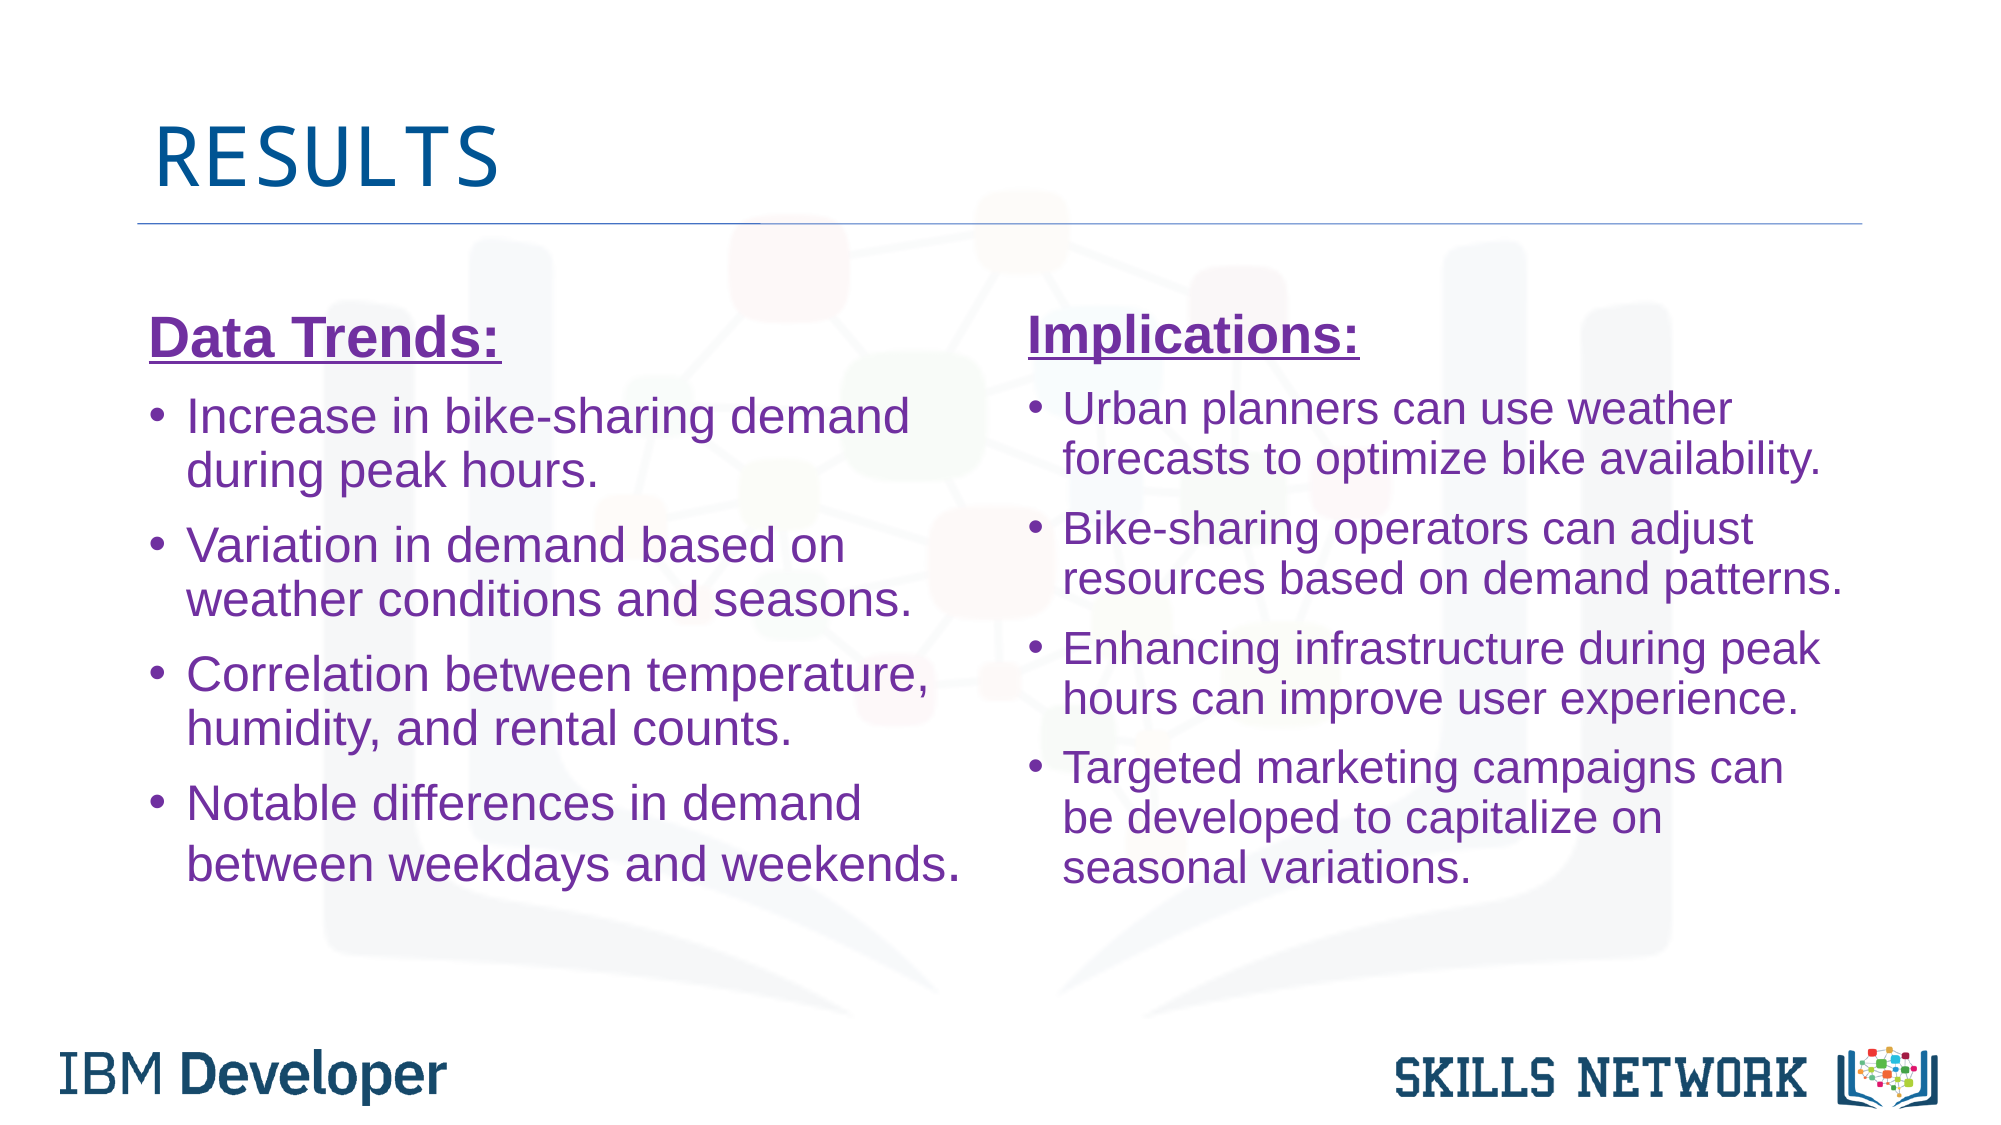

# RESULTS
Data Trends:
Increase in bike-sharing demand during peak hours.
Variation in demand based on weather conditions and seasons.
Correlation between temperature, humidity, and rental counts.
Notable differences in demand between weekdays and weekends.
Implications:
Urban planners can use weather forecasts to optimize bike availability.
Bike-sharing operators can adjust resources based on demand patterns.
Enhancing infrastructure during peak hours can improve user experience.
Targeted marketing campaigns can be developed to capitalize on seasonal variations.